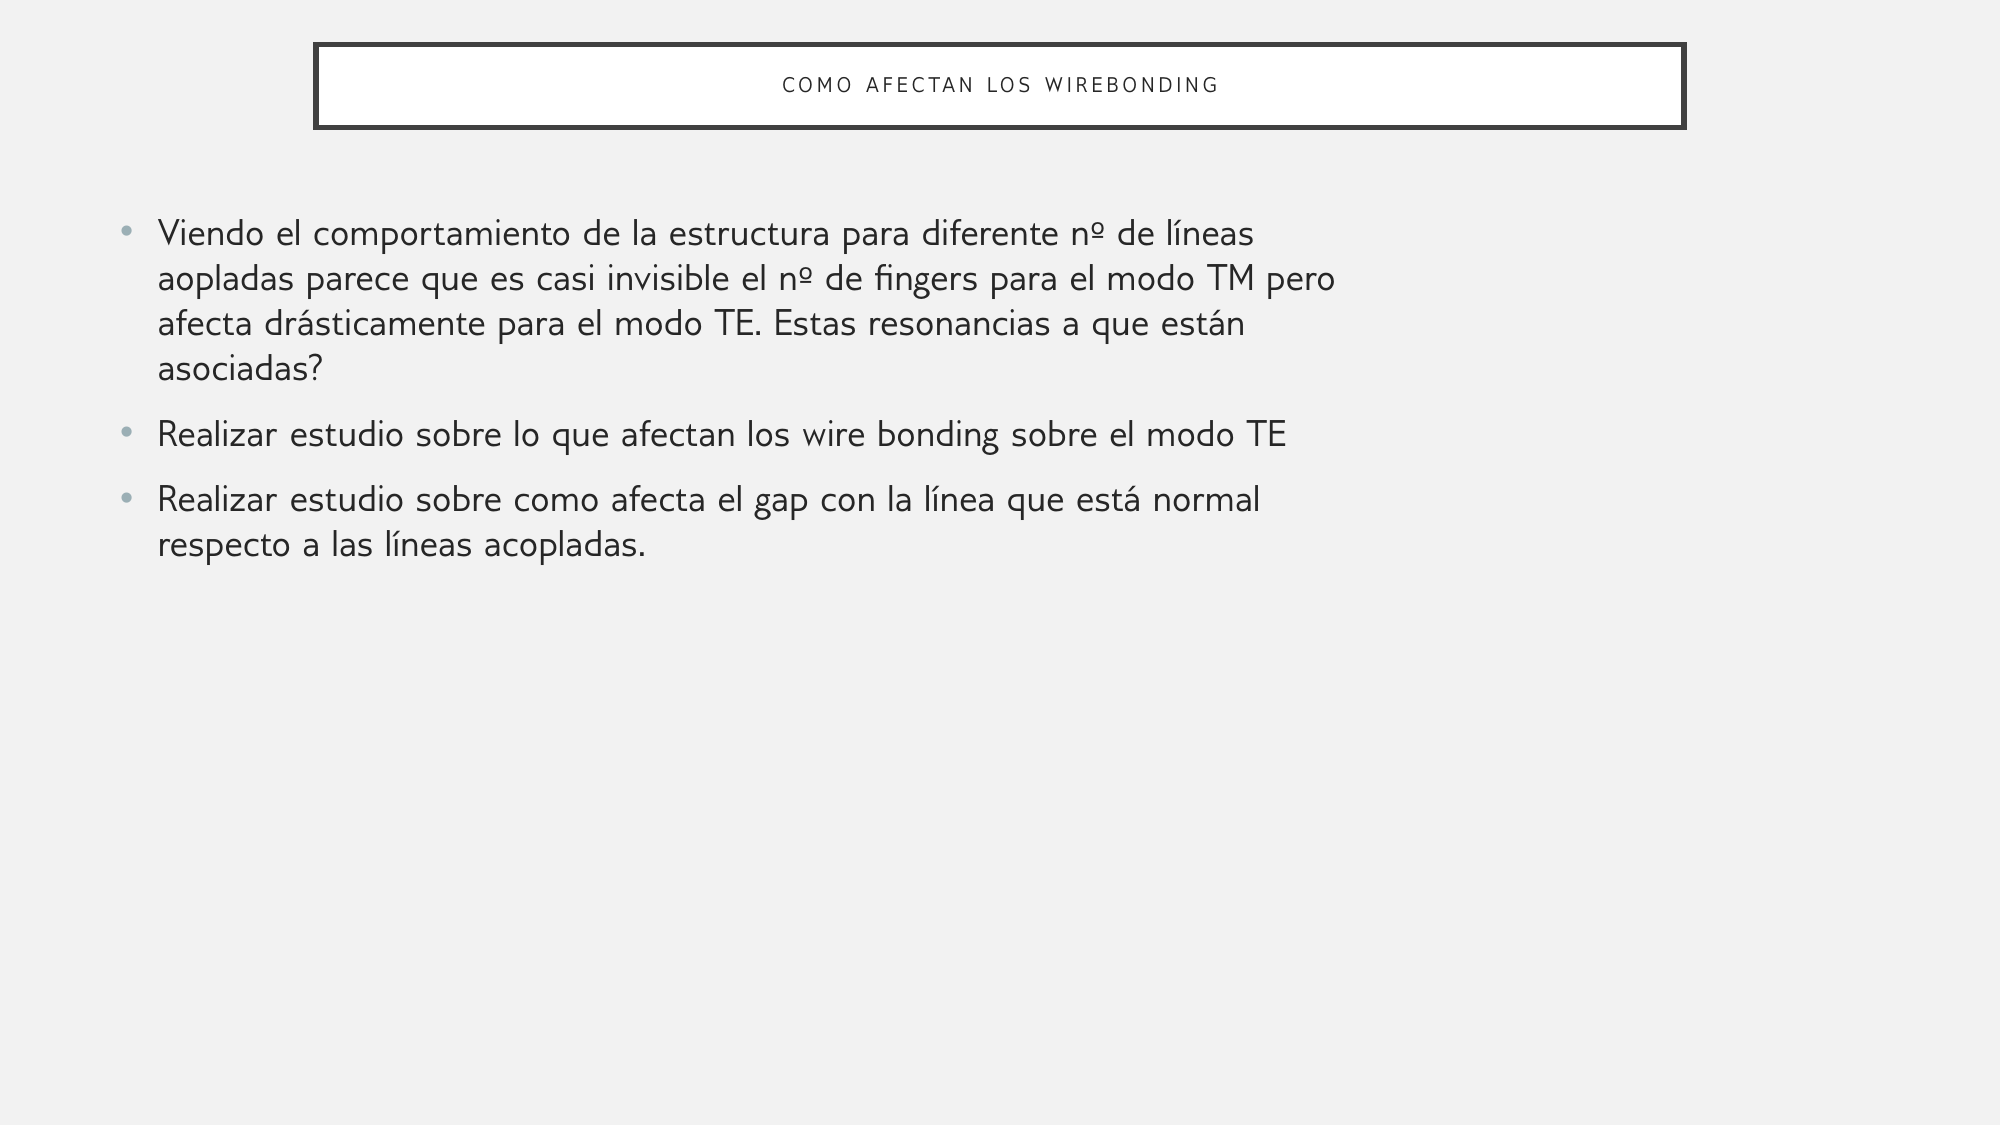

# Como afectan los wirebonding
Viendo el comportamiento de la estructura para diferente nº de líneas aopladas parece que es casi invisible el nº de fingers para el modo TM pero afecta drásticamente para el modo TE. Estas resonancias a que están asociadas?
Realizar estudio sobre lo que afectan los wire bonding sobre el modo TE
Realizar estudio sobre como afecta el gap con la línea que está normal respecto a las líneas acopladas.